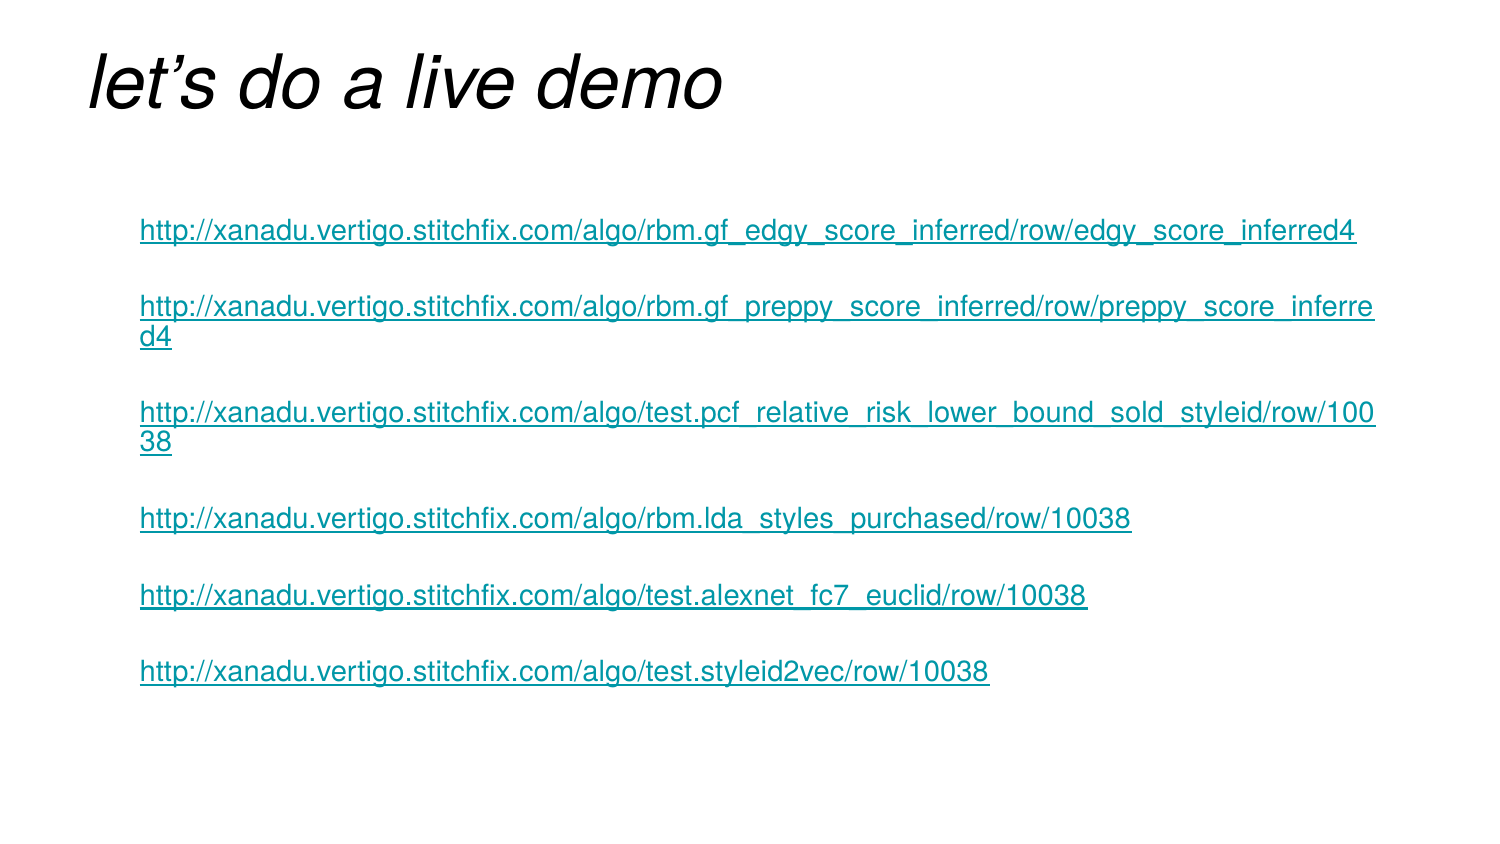

let’s do a live demo
http://xanadu.vertigo.stitchfix.com/algo/rbm.gf_edgy_score_inferred/row/edgy_score_inferred4

http://xanadu.vertigo.stitchfix.com/algo/rbm.gf_preppy_score_inferred/row/preppy_score_inferred4

http://xanadu.vertigo.stitchfix.com/algo/test.pcf_relative_risk_lower_bound_sold_styleid/row/10038

http://xanadu.vertigo.stitchfix.com/algo/rbm.lda_styles_purchased/row/10038

http://xanadu.vertigo.stitchfix.com/algo/test.alexnet_fc7_euclid/row/10038

http://xanadu.vertigo.stitchfix.com/algo/test.styleid2vec/row/10038